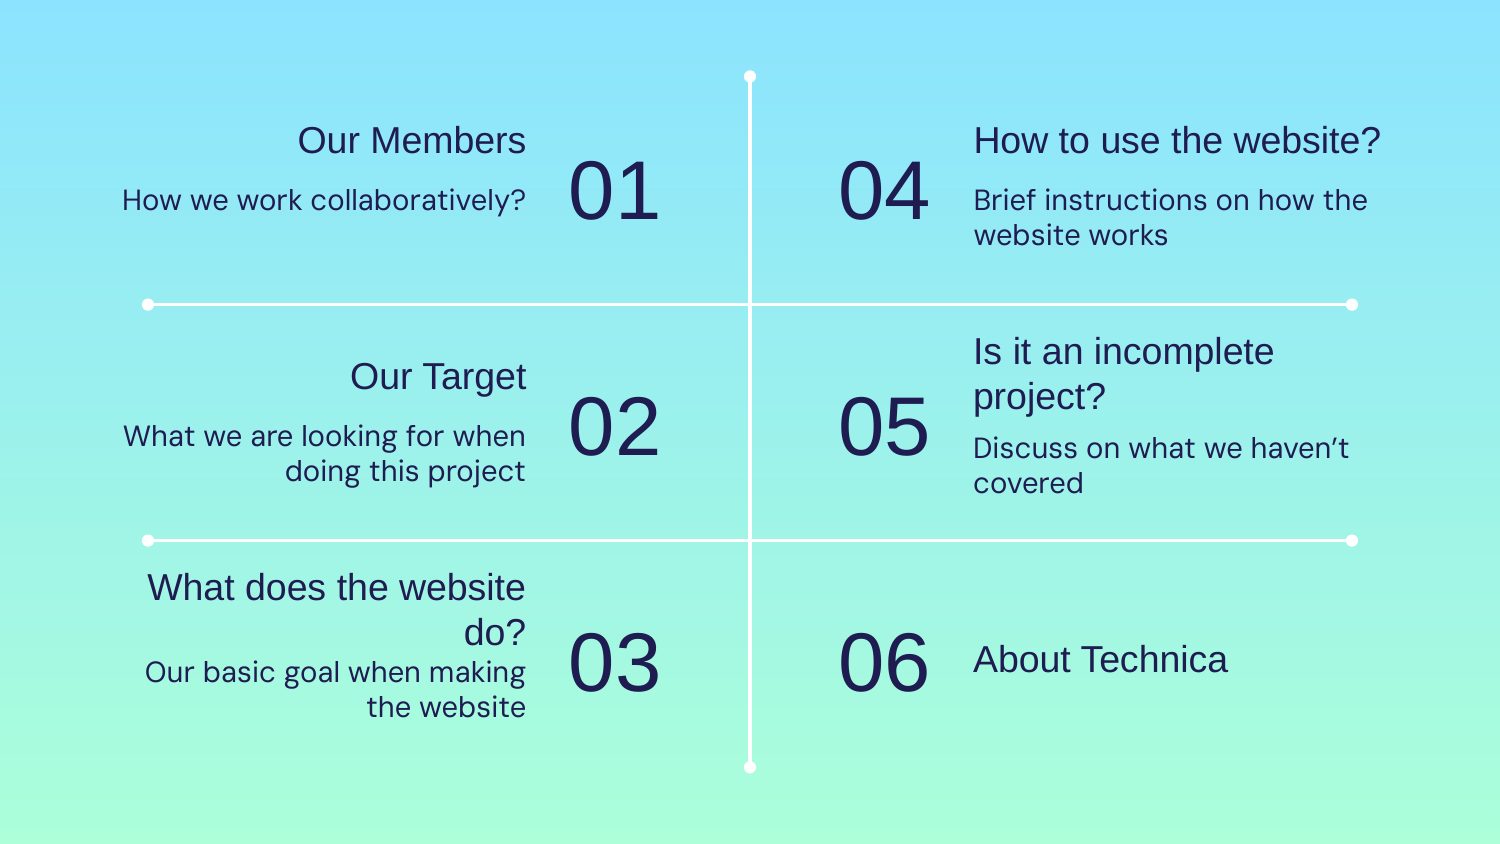

# Our Members
How to use the website?
01
04
How we work collaboratively?
Brief instructions on how the website works
Our Target
02
05
Is it an incomplete project?
What we are looking for when doing this project
Discuss on what we haven’t covered
What does the website do?
03
06
About Technica
Our basic goal when making the website